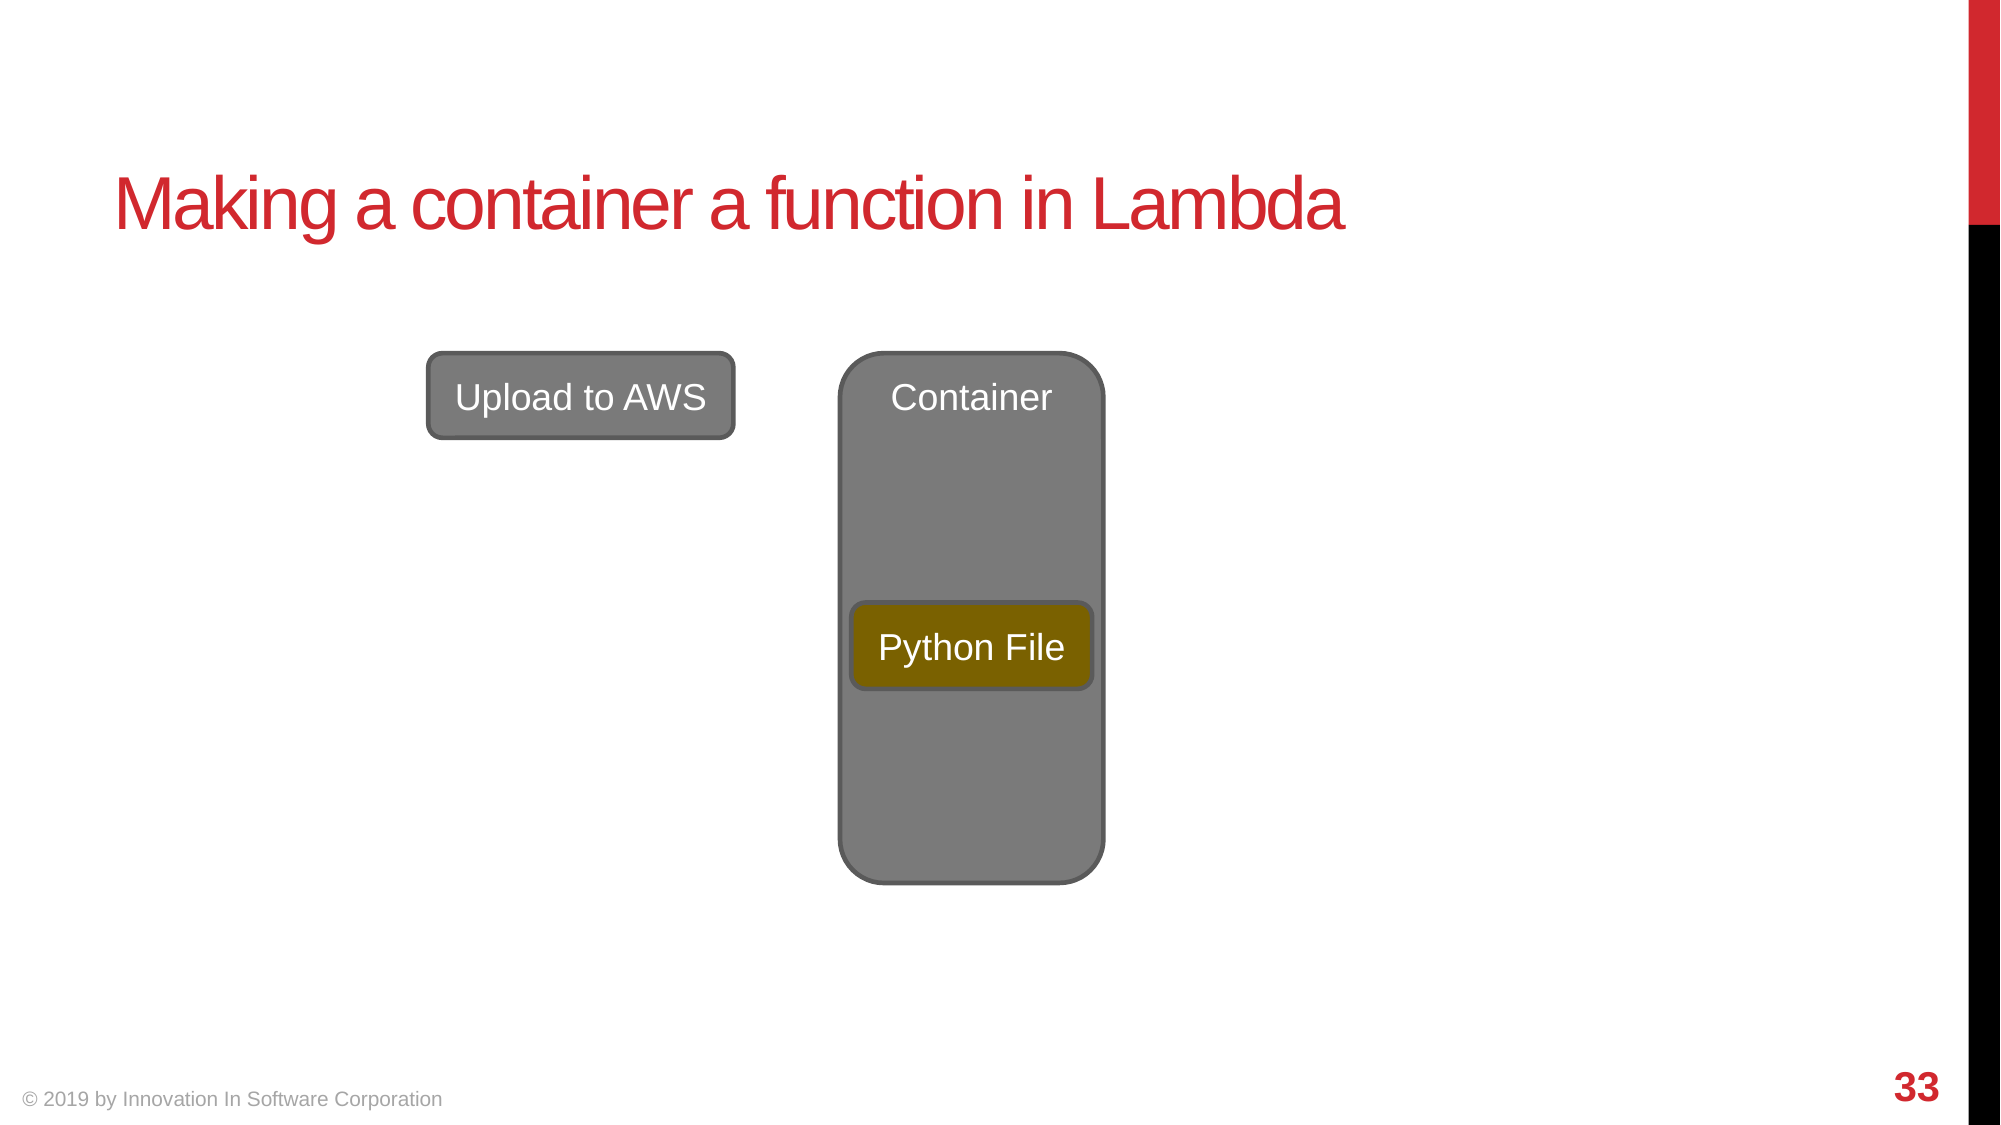

# Making a container a function in Lambda

Upload to AWS
Container
Python File
33
© 2019 by Innovation In Software Corporation